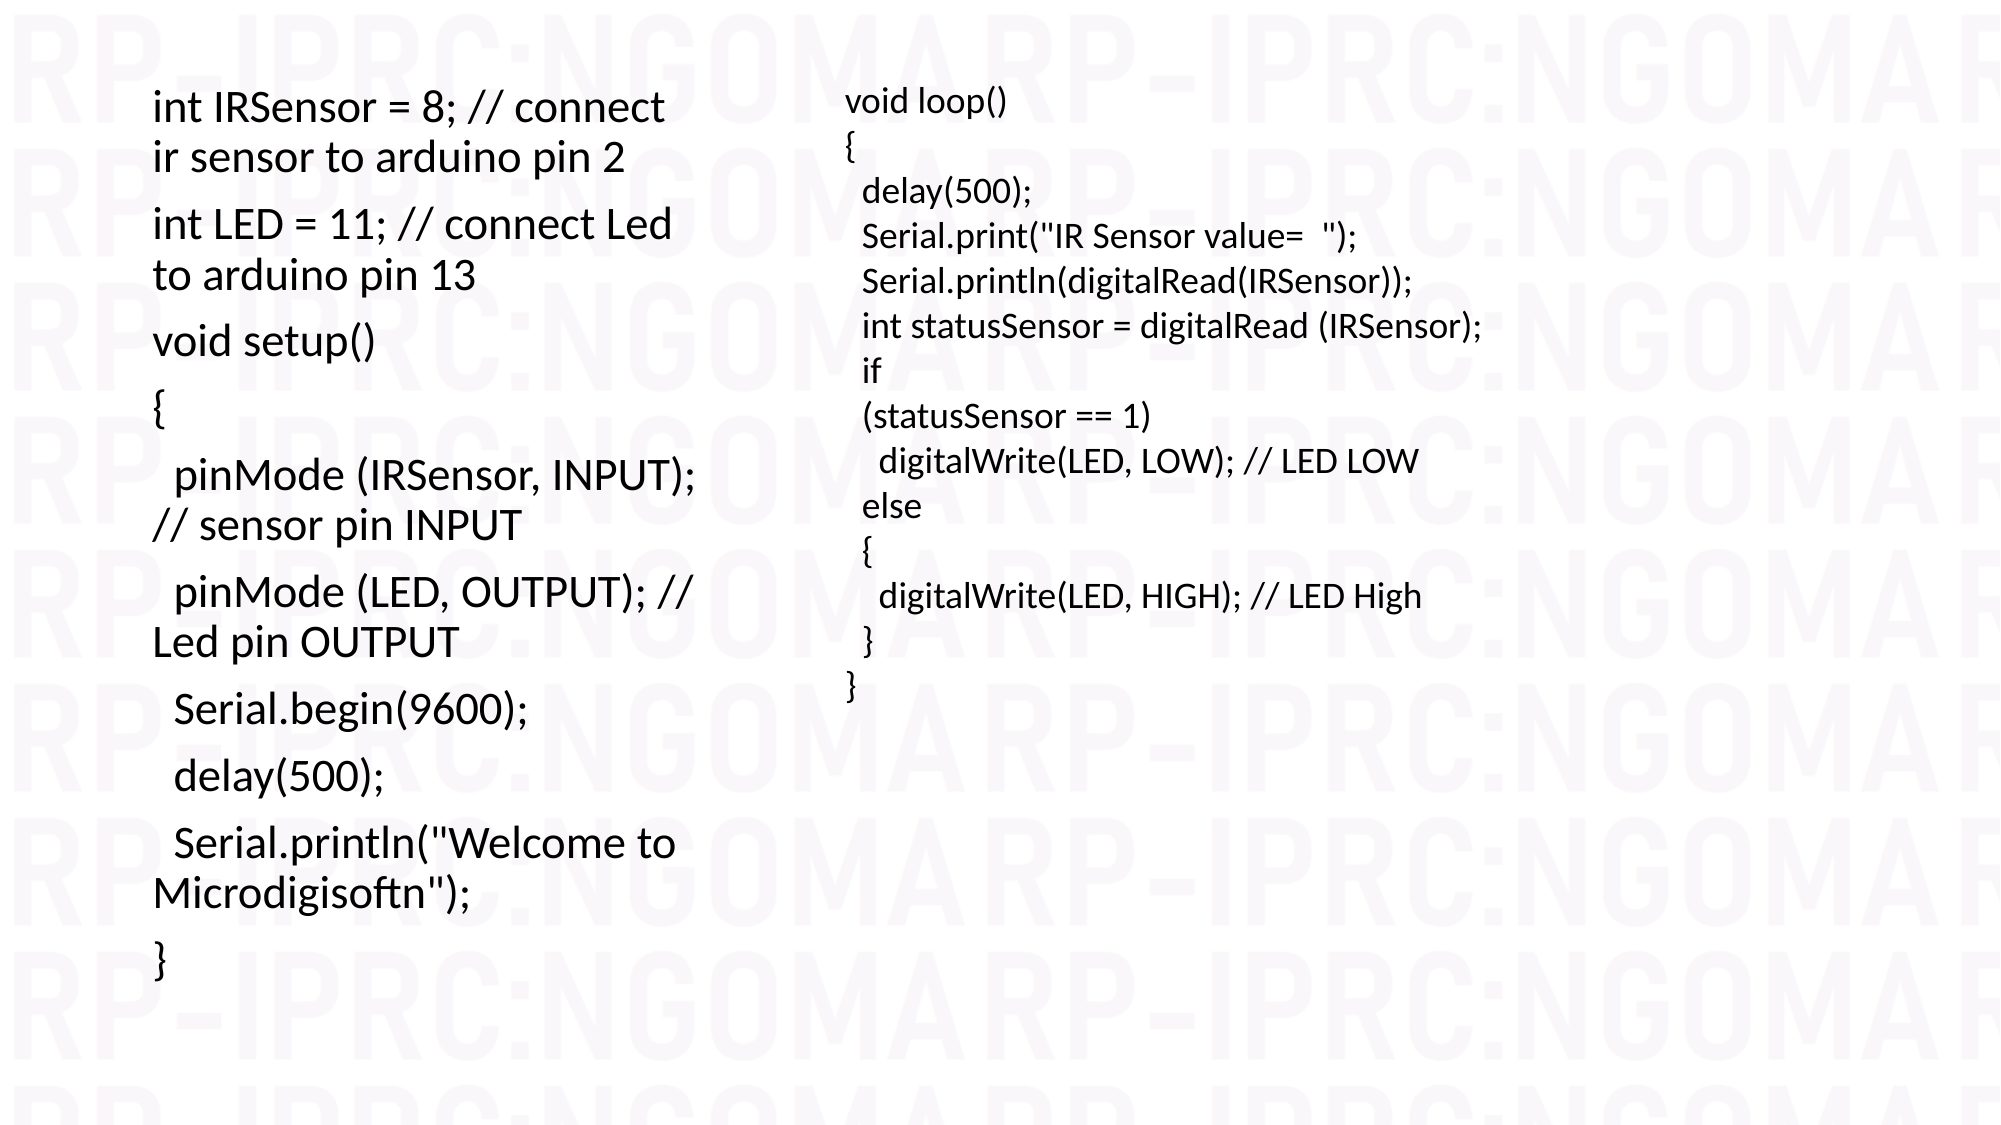

void loop()
{
  delay(500);
  Serial.print("IR Sensor value=  ");
  Serial.println(digitalRead(IRSensor));
  int statusSensor = digitalRead (IRSensor);
  if
  (statusSensor == 1)
    digitalWrite(LED, LOW); // LED LOW
  else
  {
    digitalWrite(LED, HIGH); // LED High
  }
}
int IRSensor = 8; // connect ir sensor to arduino pin 2
int LED = 11; // connect Led to arduino pin 13
void setup()
{
  pinMode (IRSensor, INPUT); // sensor pin INPUT
  pinMode (LED, OUTPUT); // Led pin OUTPUT
  Serial.begin(9600);
  delay(500);
  Serial.println("Welcome to Microdigisoftn");
}